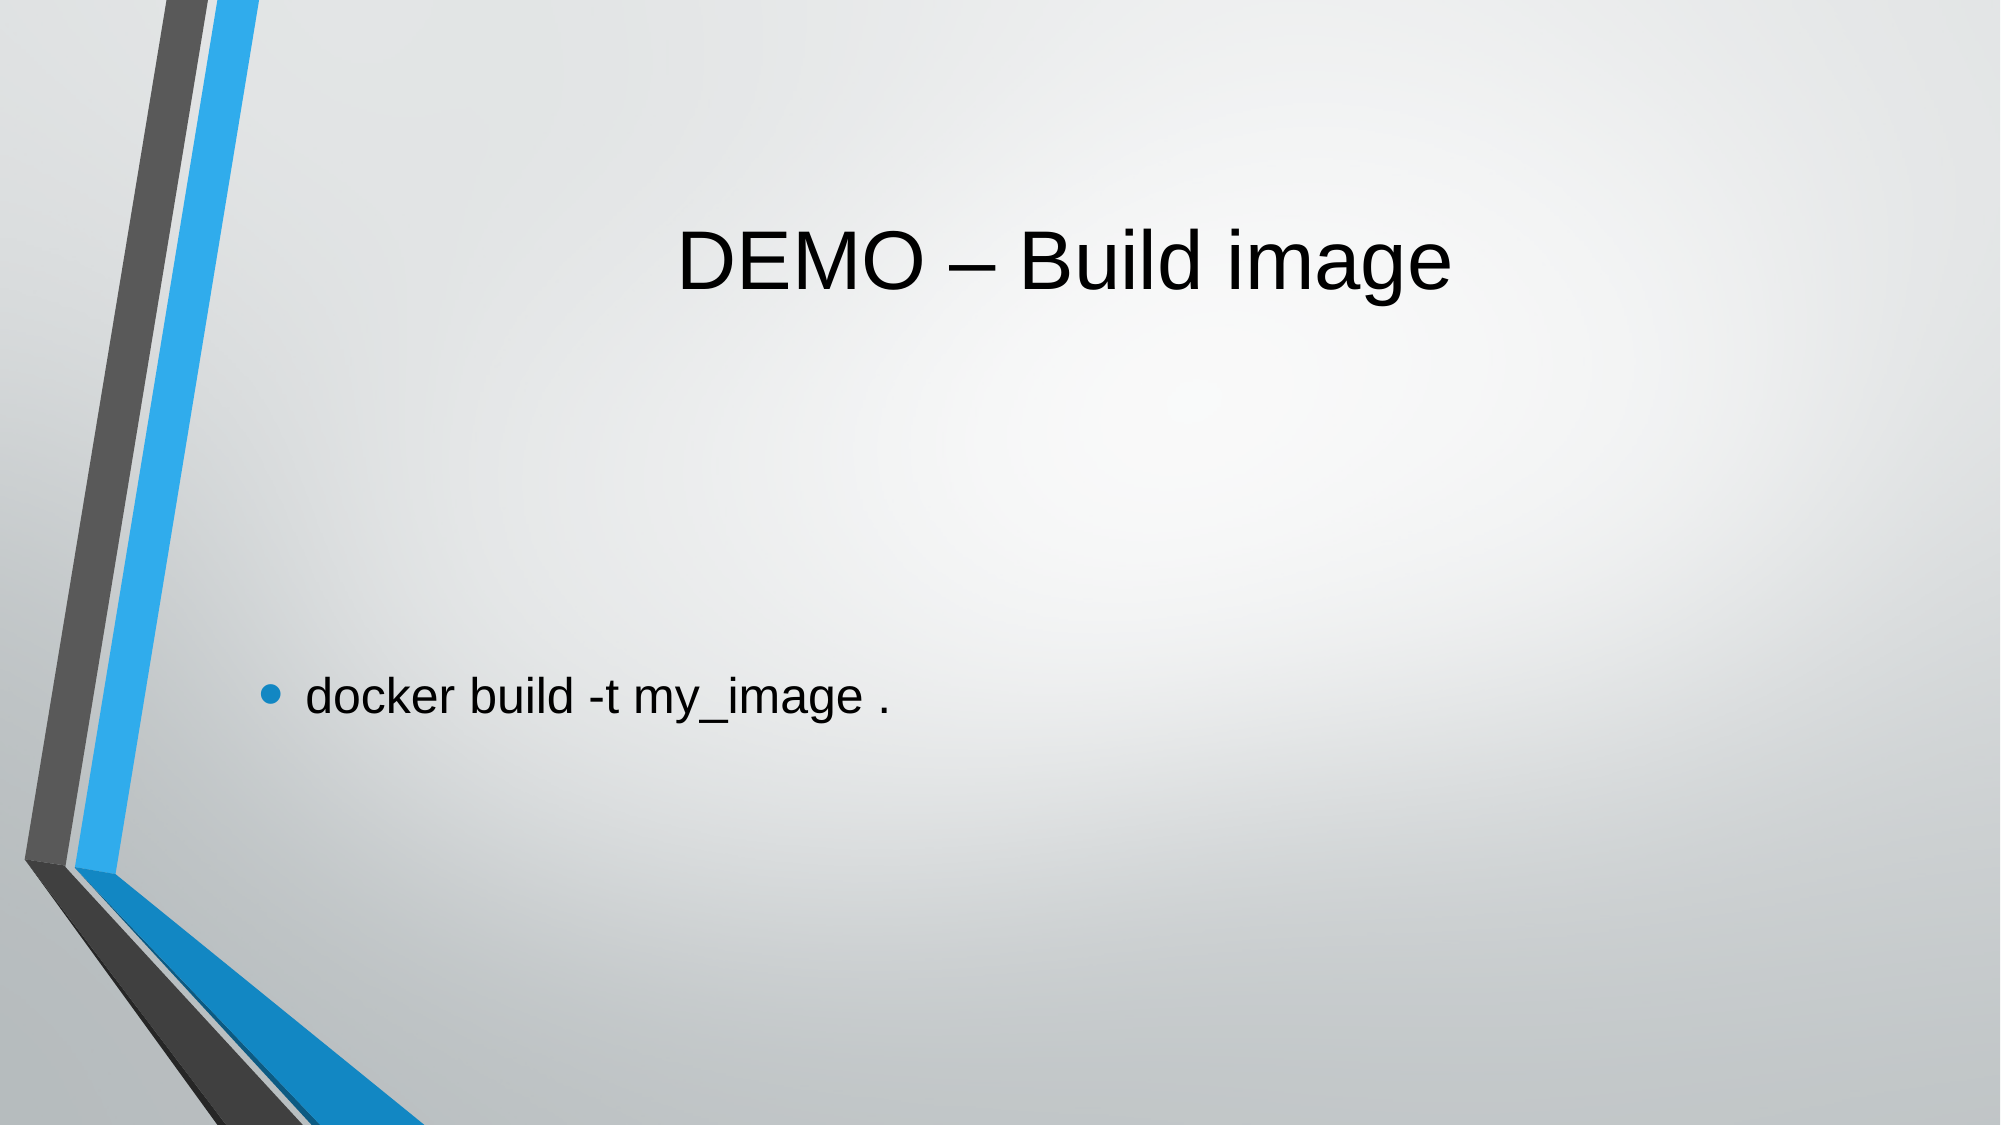

# DEMO – Build image
docker build -t my_image .